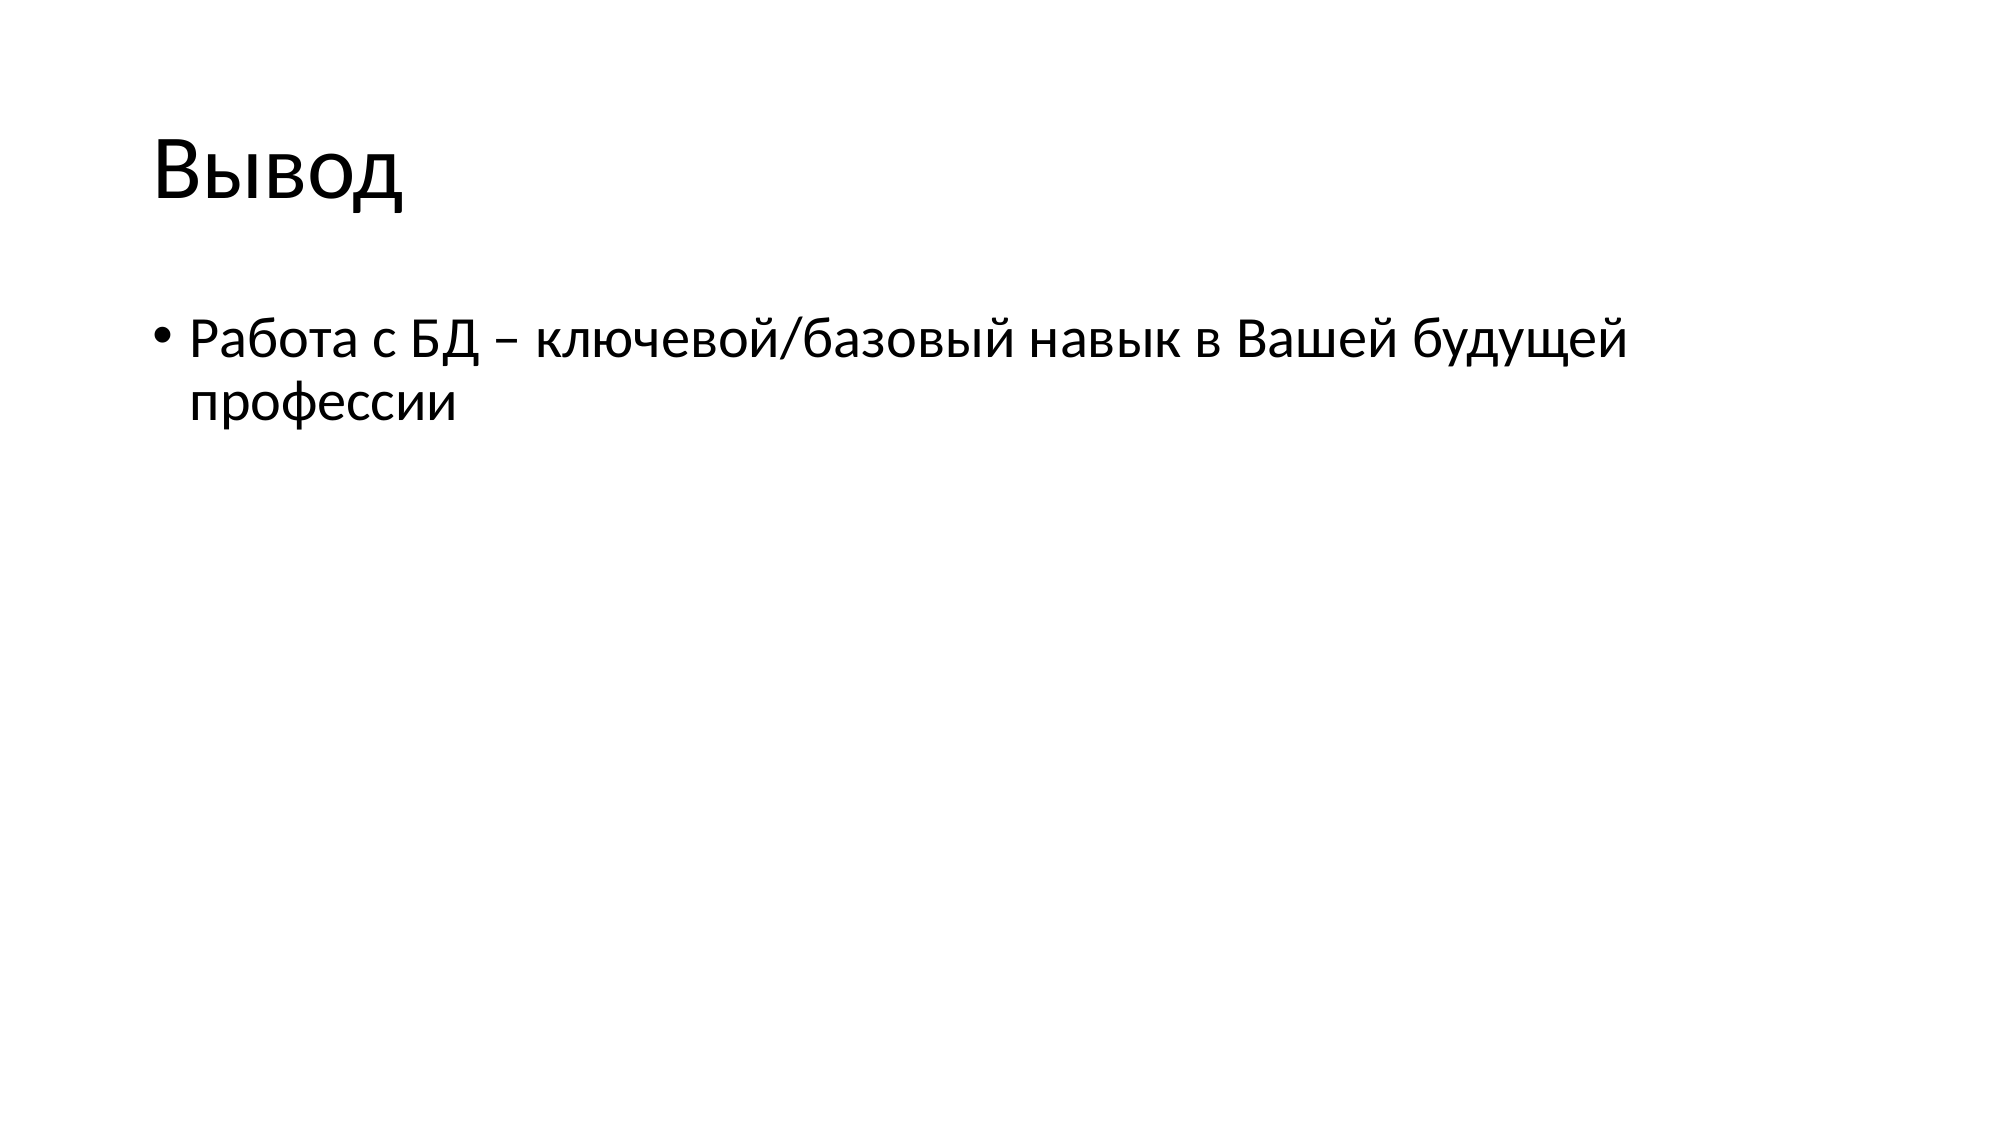

# Вывод
Работа с БД – ключевой/базовый навык в Вашей будущей профессии